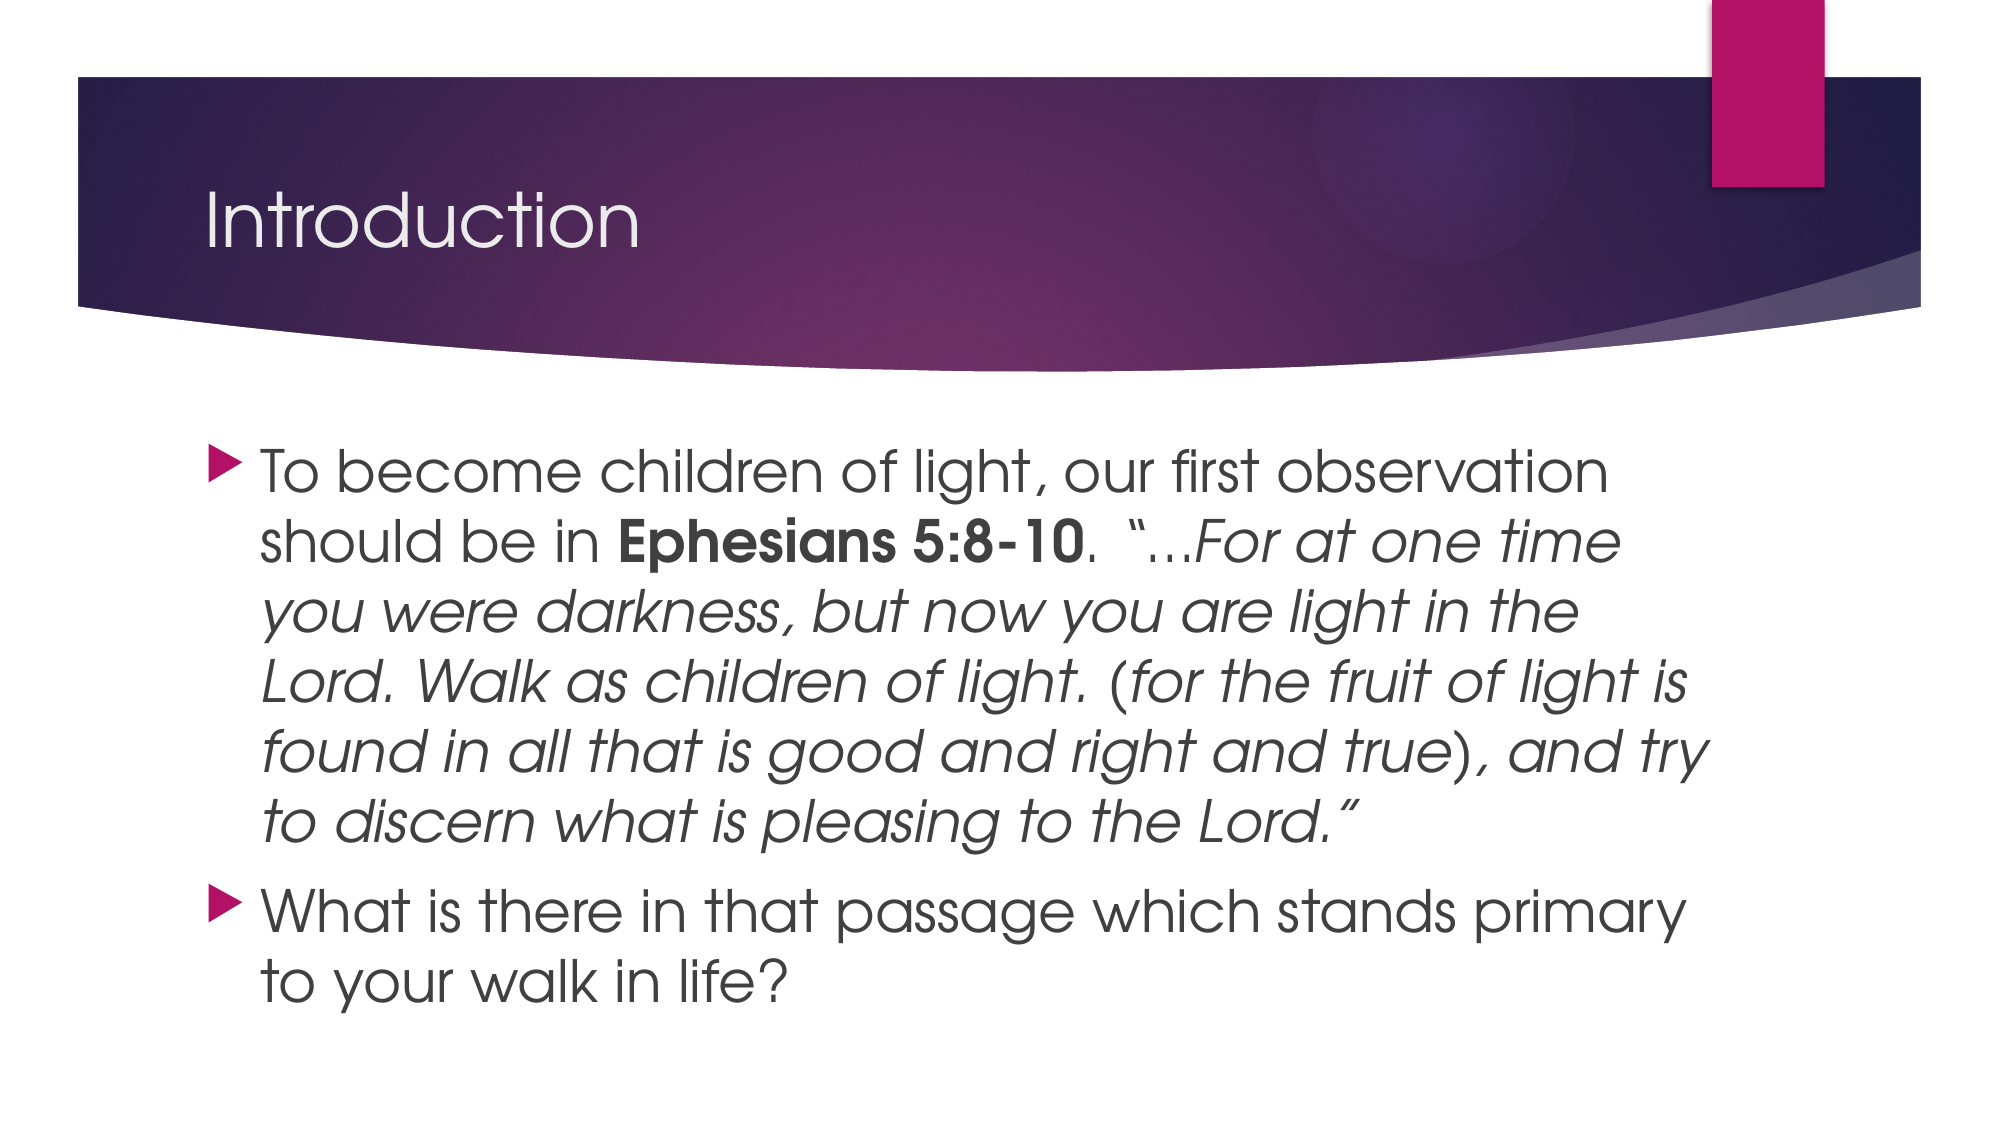

# Introduction
To become children of light, our first observation should be in Ephesians 5:8-10. “…For at one time you were darkness, but now you are light in the Lord. Walk as children of light. (for the fruit of light is found in all that is good and right and true), and try to discern what is pleasing to the Lord.”
What is there in that passage which stands primary to your walk in life?